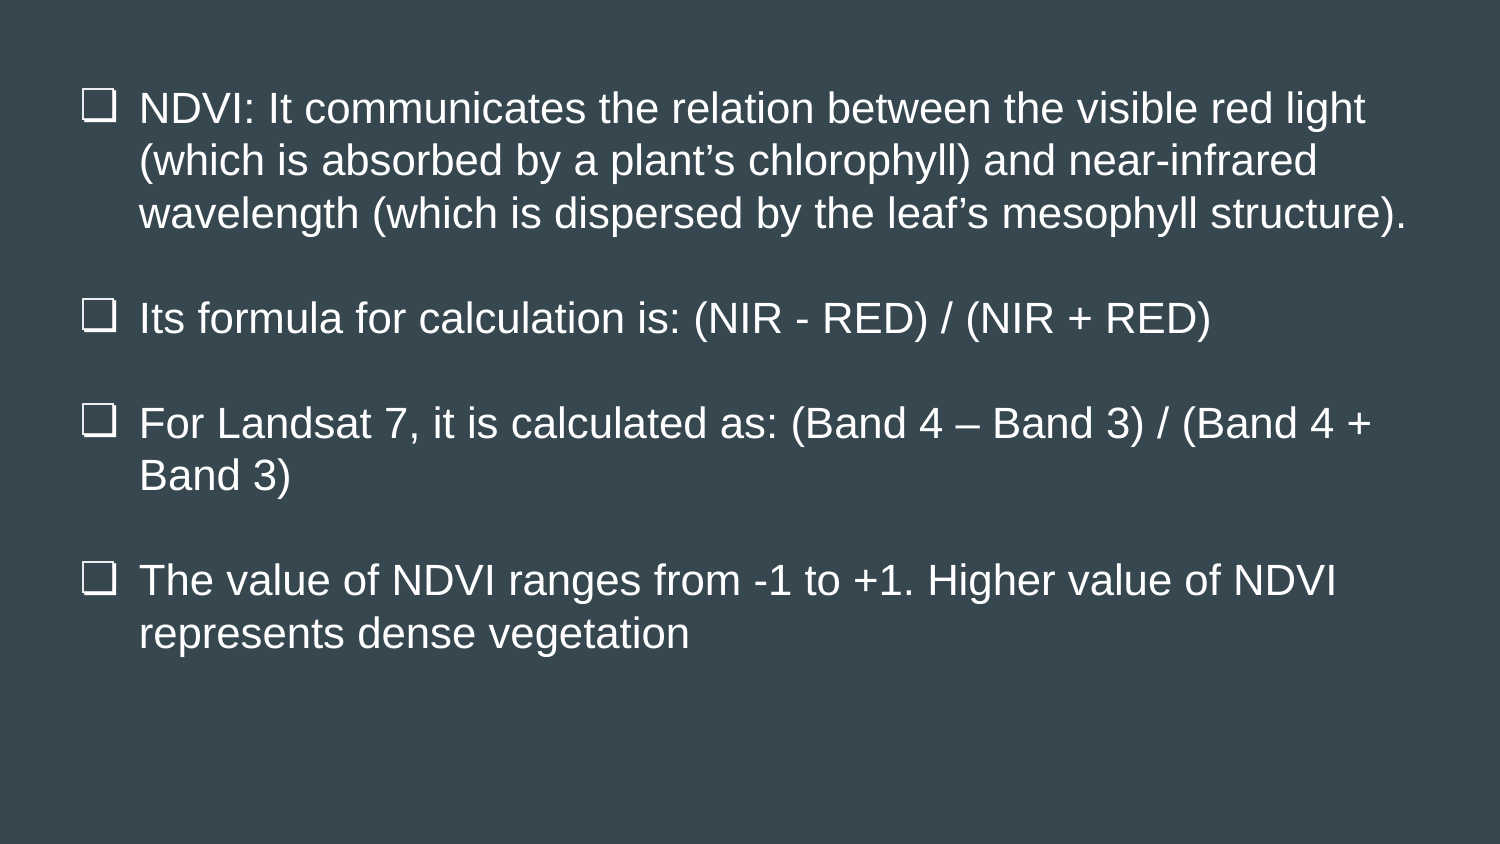

NDVI: It communicates the relation between the visible red light (which is absorbed by a plant’s chlorophyll) and near-infrared wavelength (which is dispersed by the leaf’s mesophyll structure).

Its formula for calculation is: (NIR - RED) / (NIR + RED)

For Landsat 7, it is calculated as: (Band 4 – Band 3) / (Band 4 + Band 3)

The value of NDVI ranges from -1 to +1. Higher value of NDVI represents dense vegetation